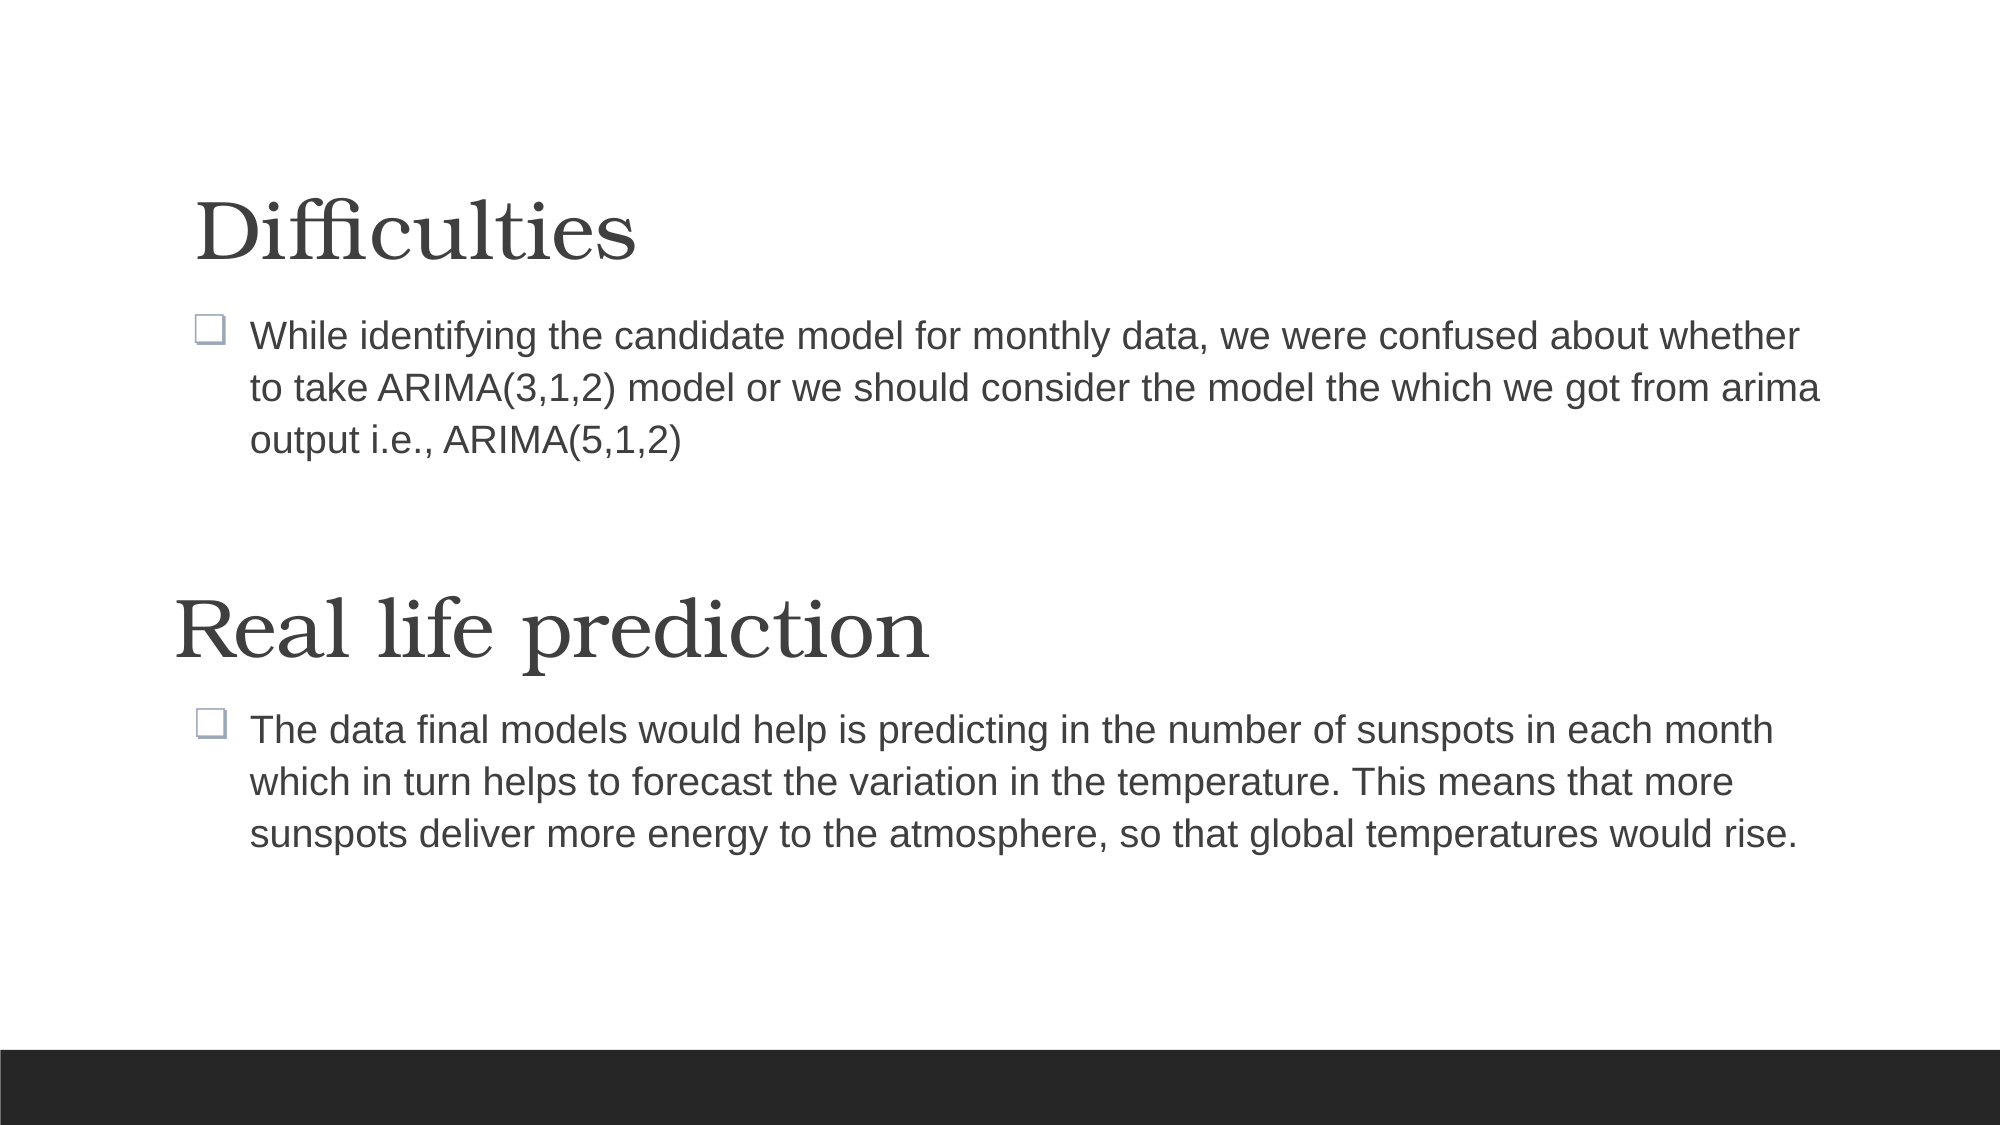

Difficulties
While identifying the candidate model for monthly data, we were confused about whether to take ARIMA(3,1,2) model or we should consider the model the which we got from arima output i.e., ARIMA(5,1,2)

Real life prediction
The data final models would help is predicting in the number of sunspots in each month which in turn helps to forecast the variation in the temperature. This means that more sunspots deliver more energy to the atmosphere, so that global temperatures would rise.